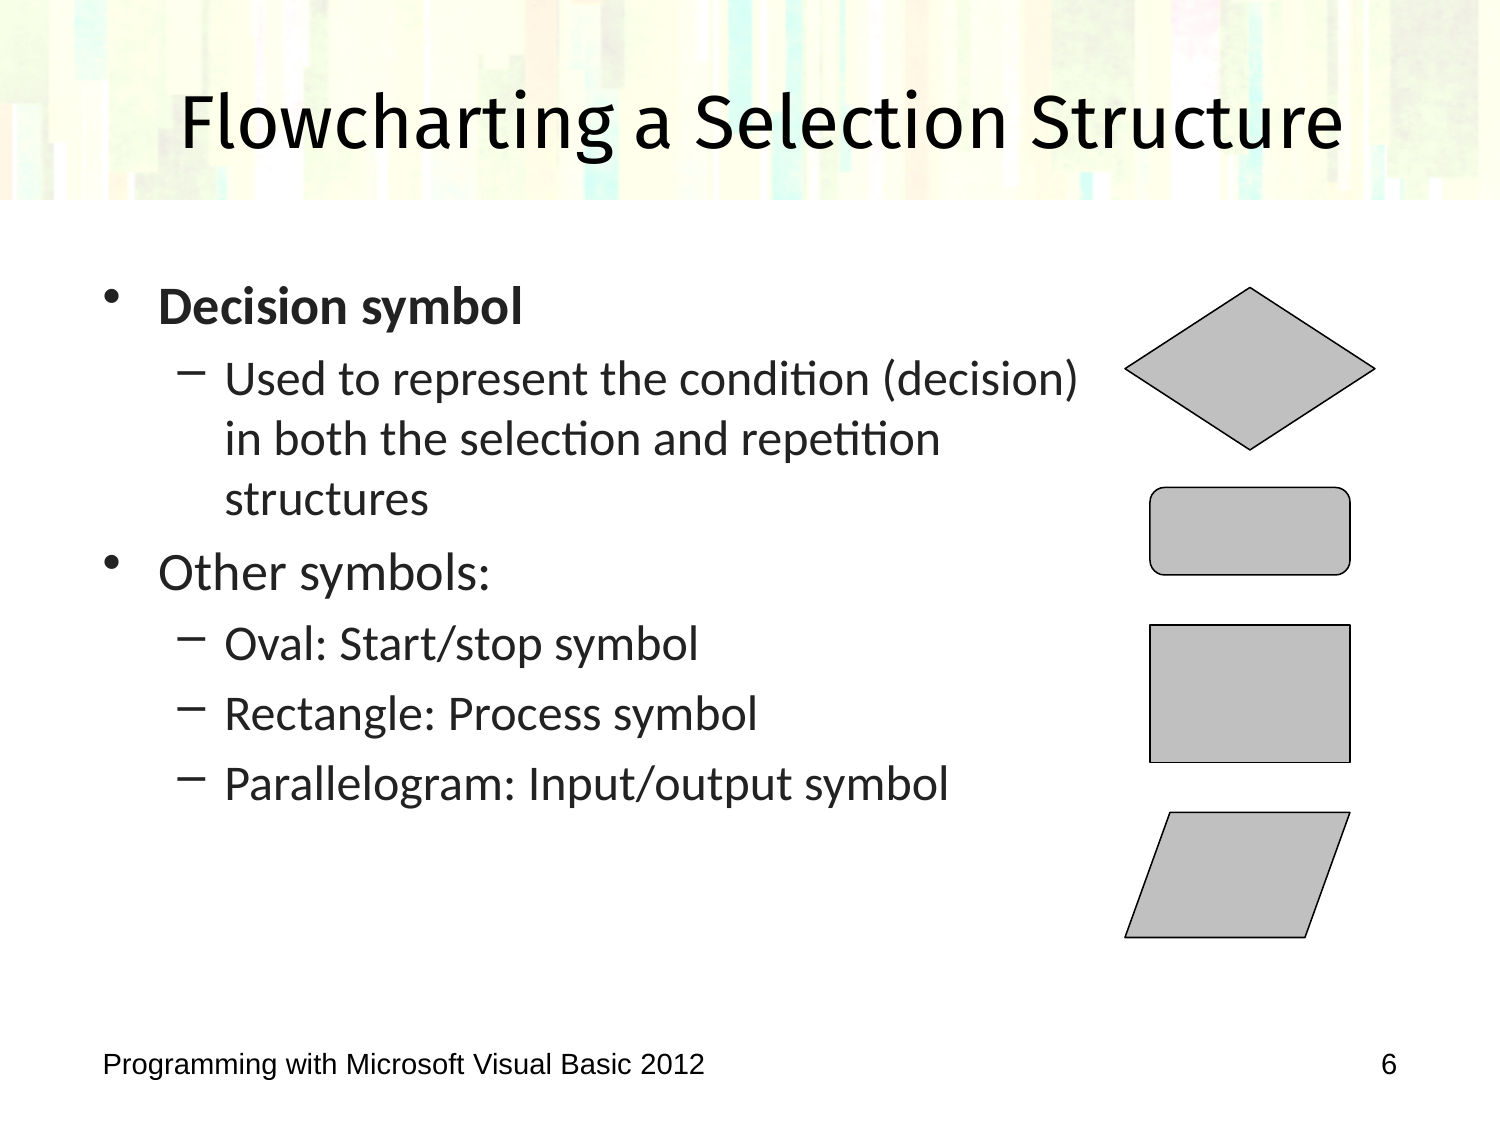

# Flowcharting a Selection Structure
Decision symbol
Used to represent the condition (decision)
in both the selection and repetition
structures
Other symbols:
Oval: Start/stop symbol
Rectangle: Process symbol
Parallelogram: Input/output symbol

Programming with Microsoft Visual Basic 2012
6